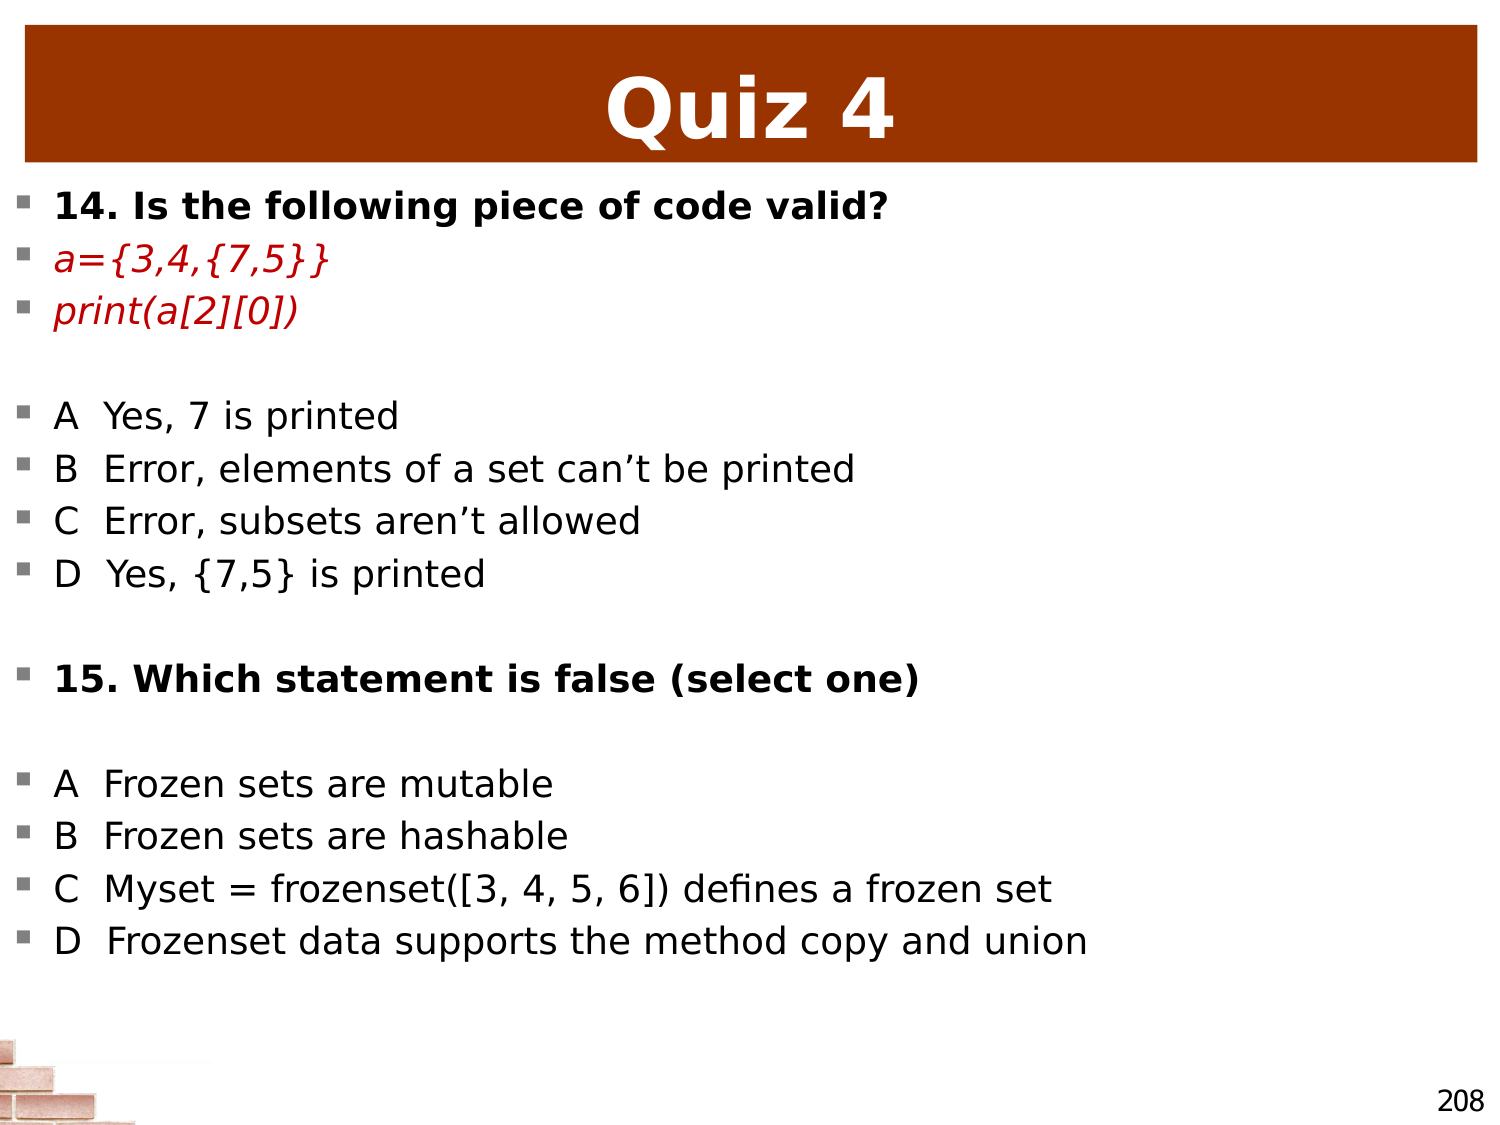

# Quiz 4
14. Is the following piece of code valid?
a={3,4,{7,5}}
print(a[2][0])

A  Yes, 7 is printed
B  Error, elements of a set can’t be printed
C  Error, subsets aren’t allowed
D  Yes, {7,5} is printed

15. Which statement is false (select one)

A  Frozen sets are mutable
B  Frozen sets are hashable
C  Myset = frozenset([3, 4, 5, 6]) defines a frozen set
D  Frozenset data supports the method copy and union

208